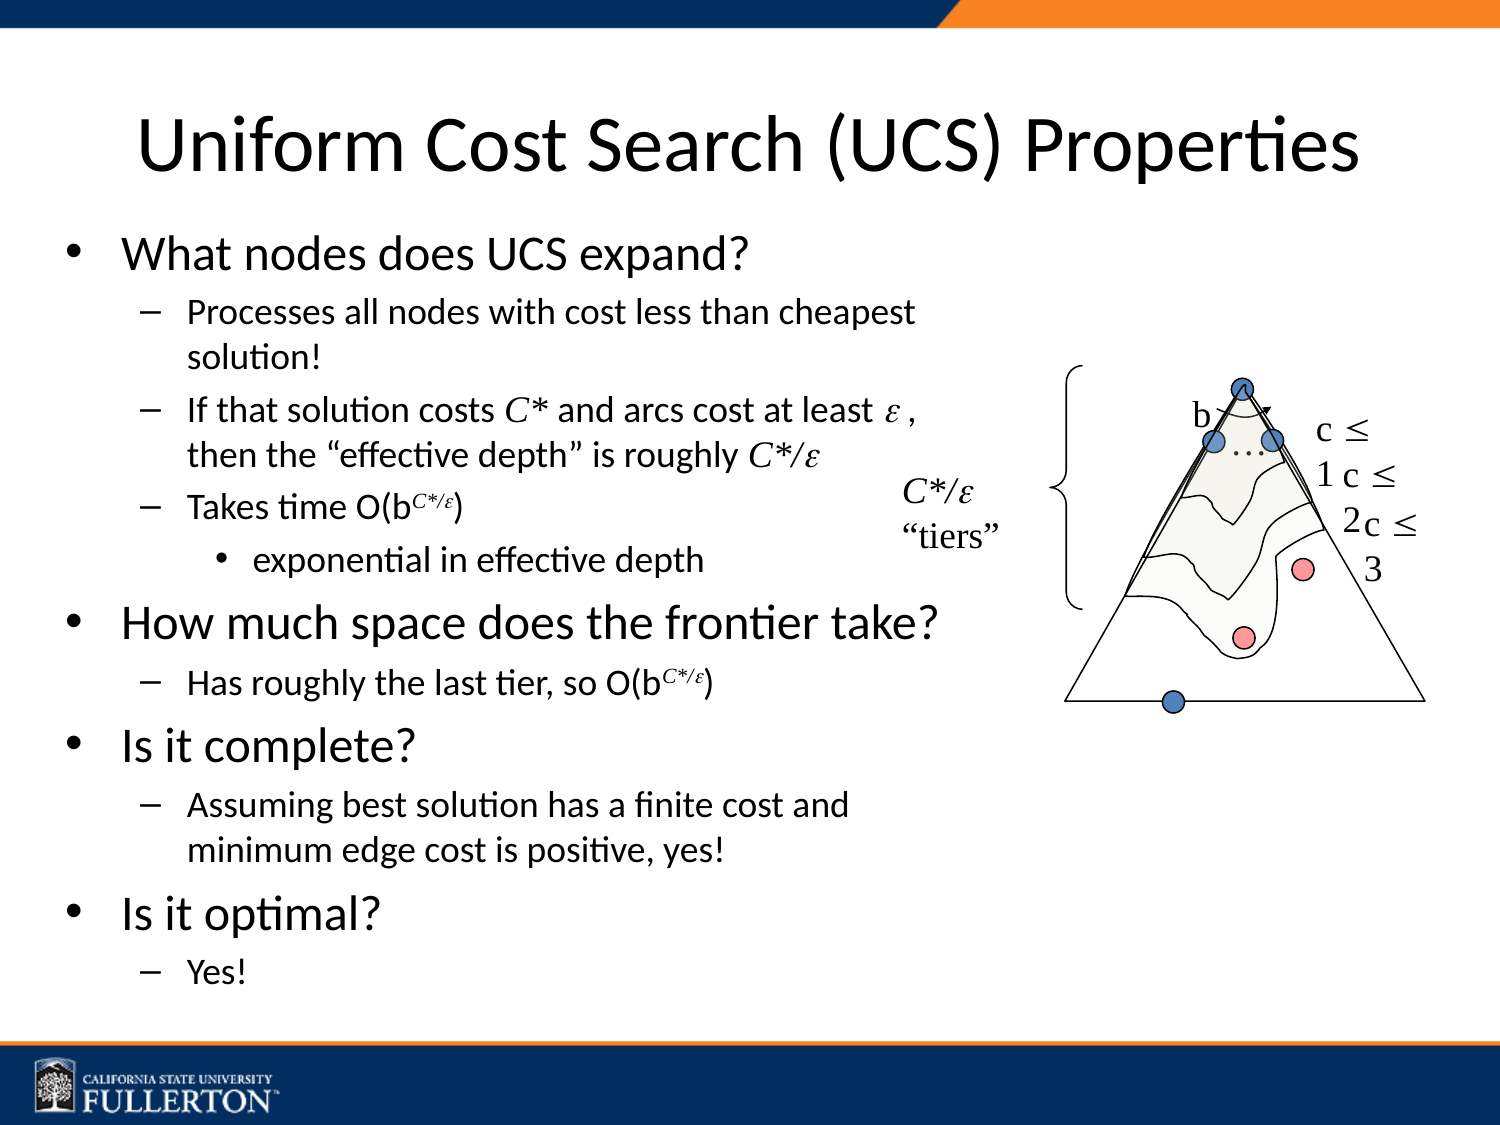

# Uniform Cost Search (UCS) Properties
What nodes does UCS expand?
Processes all nodes with cost less than cheapest solution!
If that solution costs C* and arcs cost at least ε , then the “effective depth” is roughly C*/ε
Takes time O(bC*/ε)
exponential in effective depth
How much space does the frontier take?
Has roughly the last tier, so O(bC*/ε)
Is it complete?
Assuming best solution has a finite cost and minimum edge cost is positive, yes!
Is it optimal?
Yes!

b

c ≤ 1

…

c ≤ 2
C*/ε  “tiers”
c ≤ 3